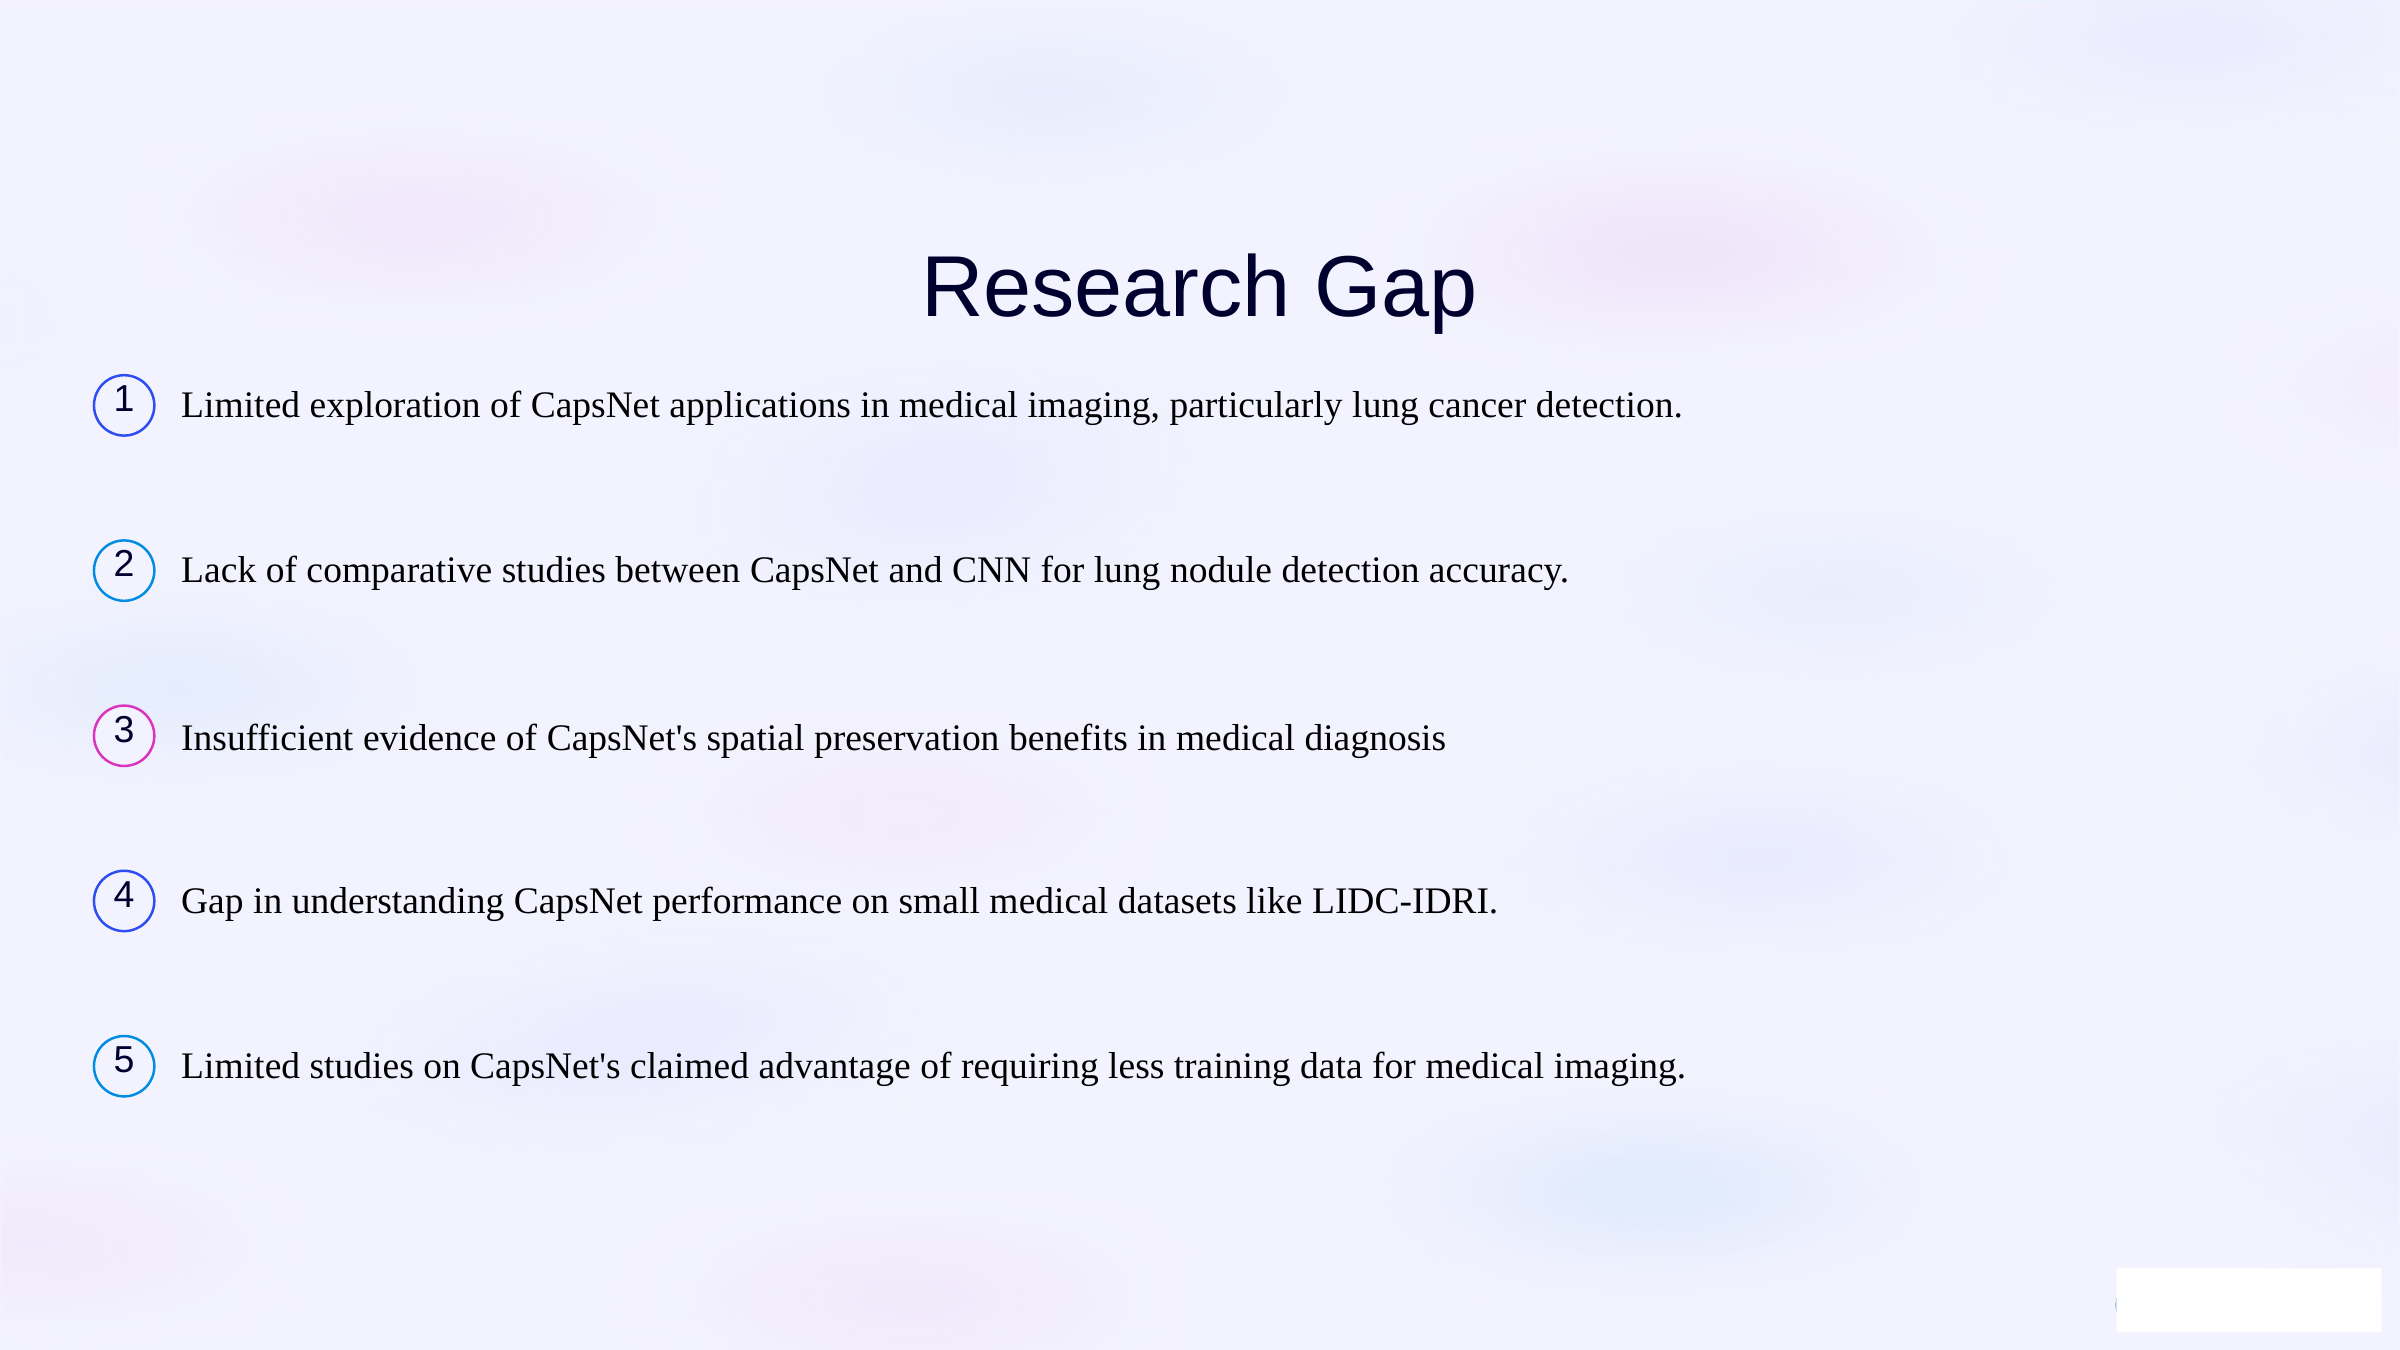

Research Gap

Limited exploration of CapsNet applications in medical imaging, particularly lung cancer detection.
1

Lack of comparative studies between CapsNet and CNN for lung nodule detection accuracy.
2

Insufficient evidence of CapsNet's spatial preservation benefits in medical diagnosis
3

Gap in understanding CapsNet performance on small medical datasets like LIDC-IDRI.
4

Limited studies on CapsNet's claimed advantage of requiring less training data for medical imaging.
5